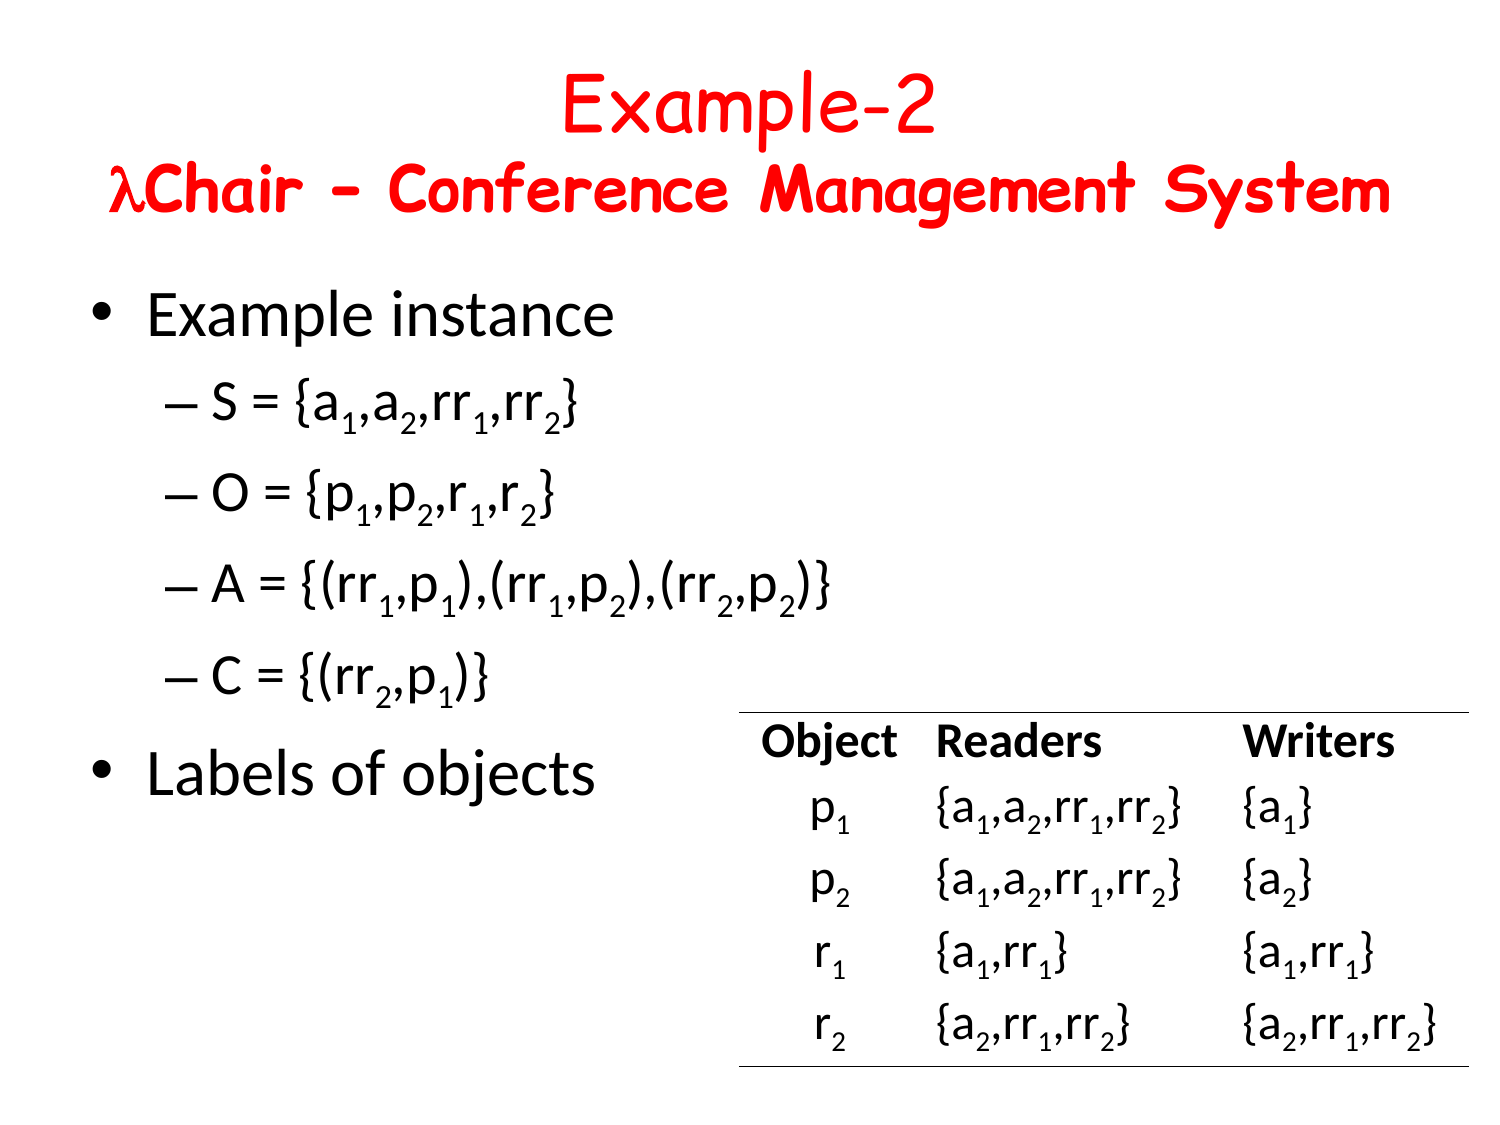

# Example-2 λChair – Conference Management System
Example instance
S = {a1,a2,rr1,rr2}
O = {p1,p2,r1,r2}
A = {(rr1,p1),(rr1,p2),(rr2,p2)}
C = {(rr2,p1)}
Labels of objects
| Object | Readers | Writers |
| --- | --- | --- |
| p1 | {a1,a2,rr1,rr2} | {a1} |
| p2 | {a1,a2,rr1,rr2} | {a2} |
| r1 | {a1,rr1} | {a1,rr1} |
| r2 | {a2,rr1,rr2} | {a2,rr1,rr2} |